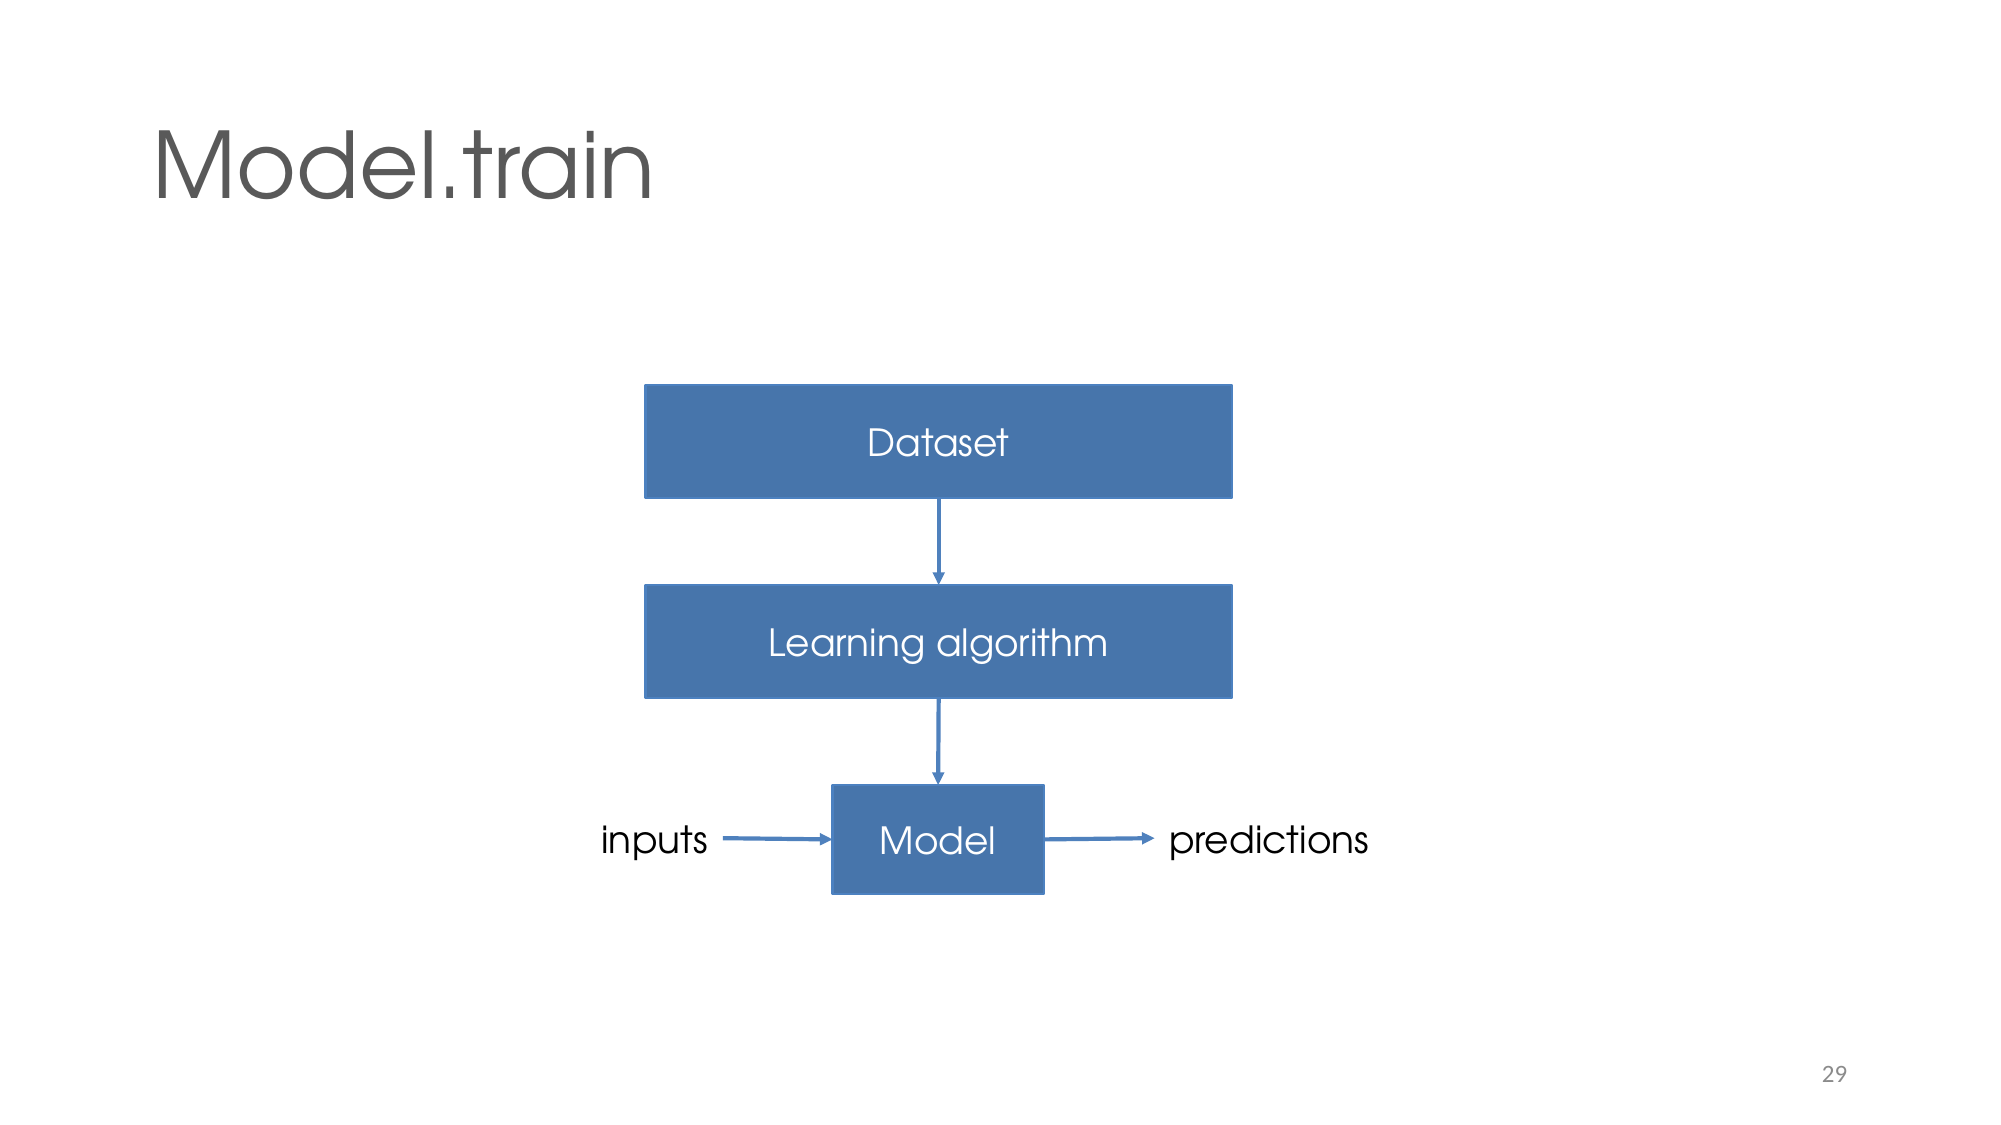

# Model.train
Dataset
Learning algorithm
Model
inputs
predictions
29